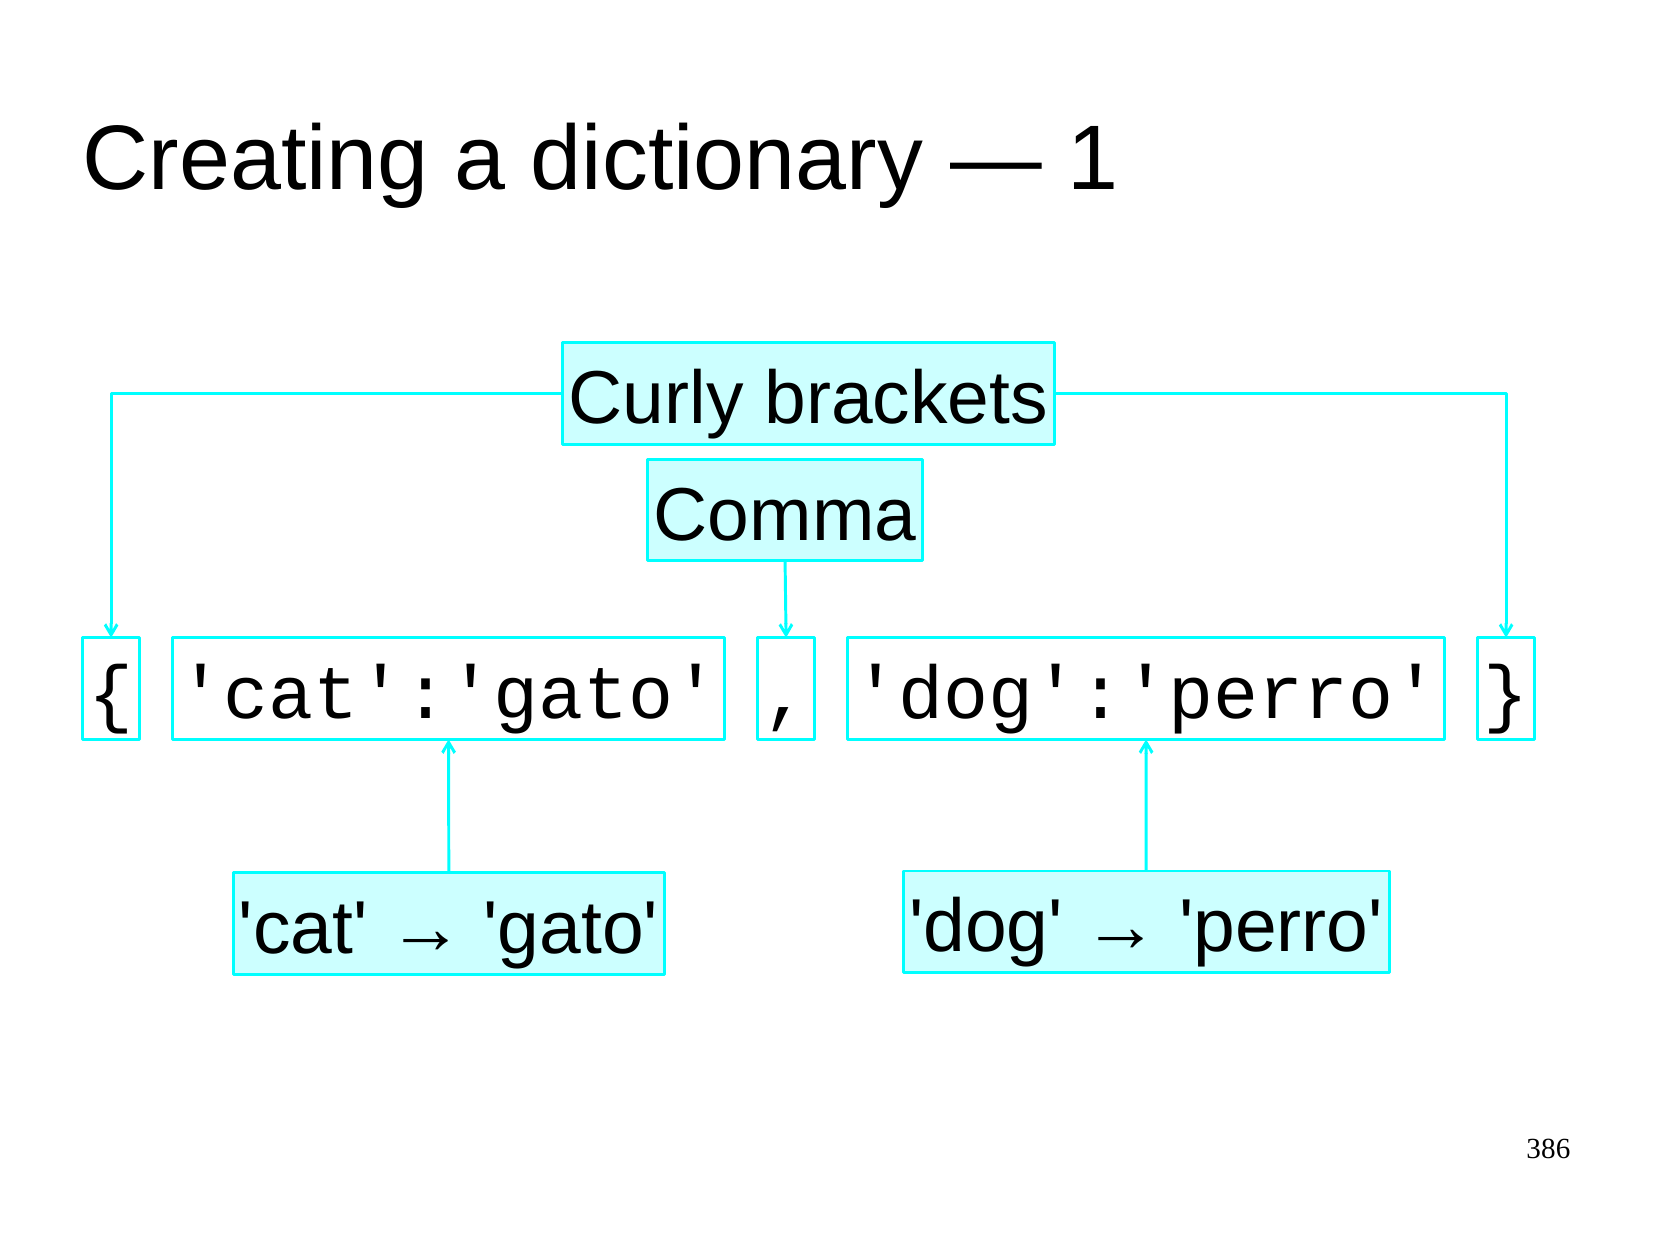

Creating a dictionary — 1
Curly brackets
Comma
{
'cat':'gato'
,
'dog':'perro'
}
'dog' → 'perro'
'cat' → 'gato'
386